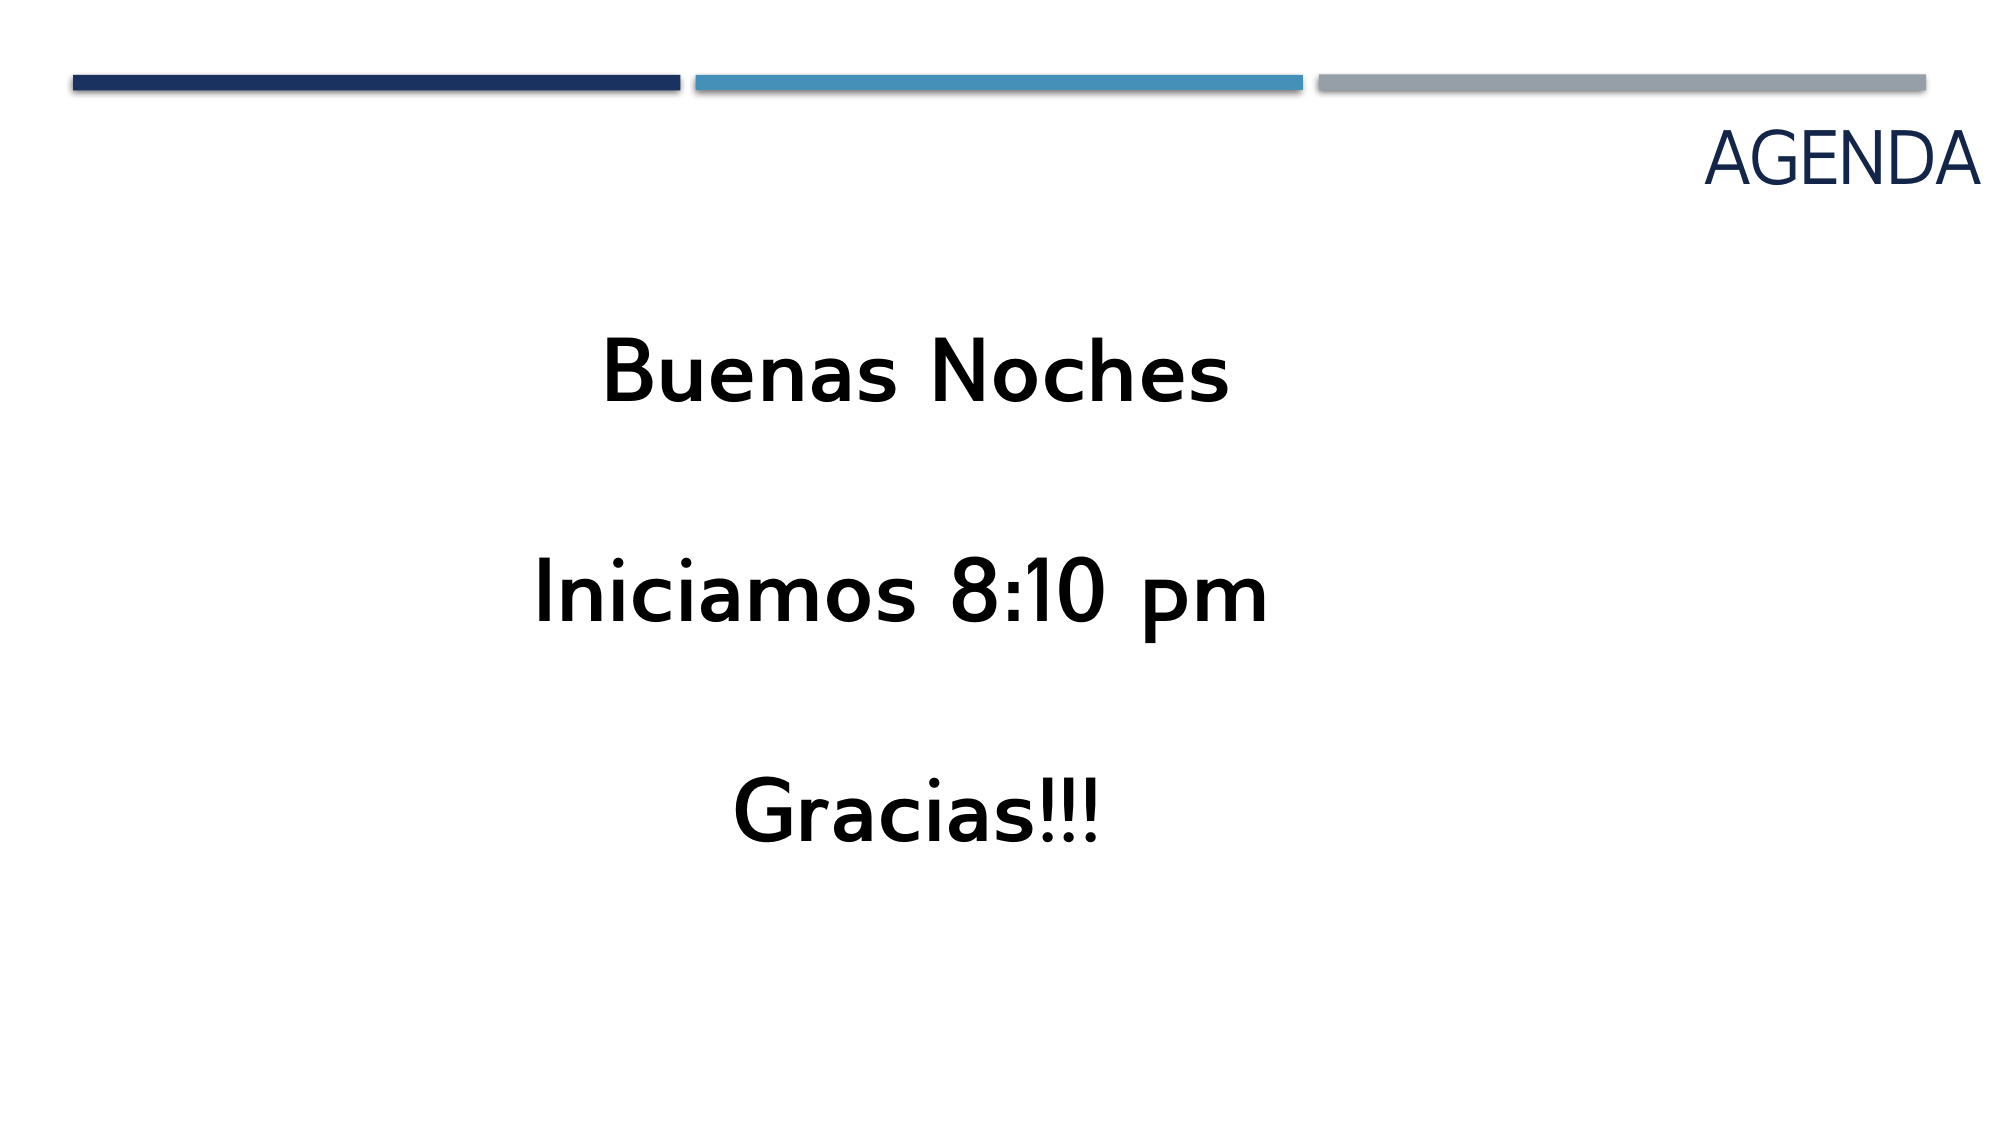

Agenda

Buenas Noches

Iniciamos 8:10 pm

Gracias!!!